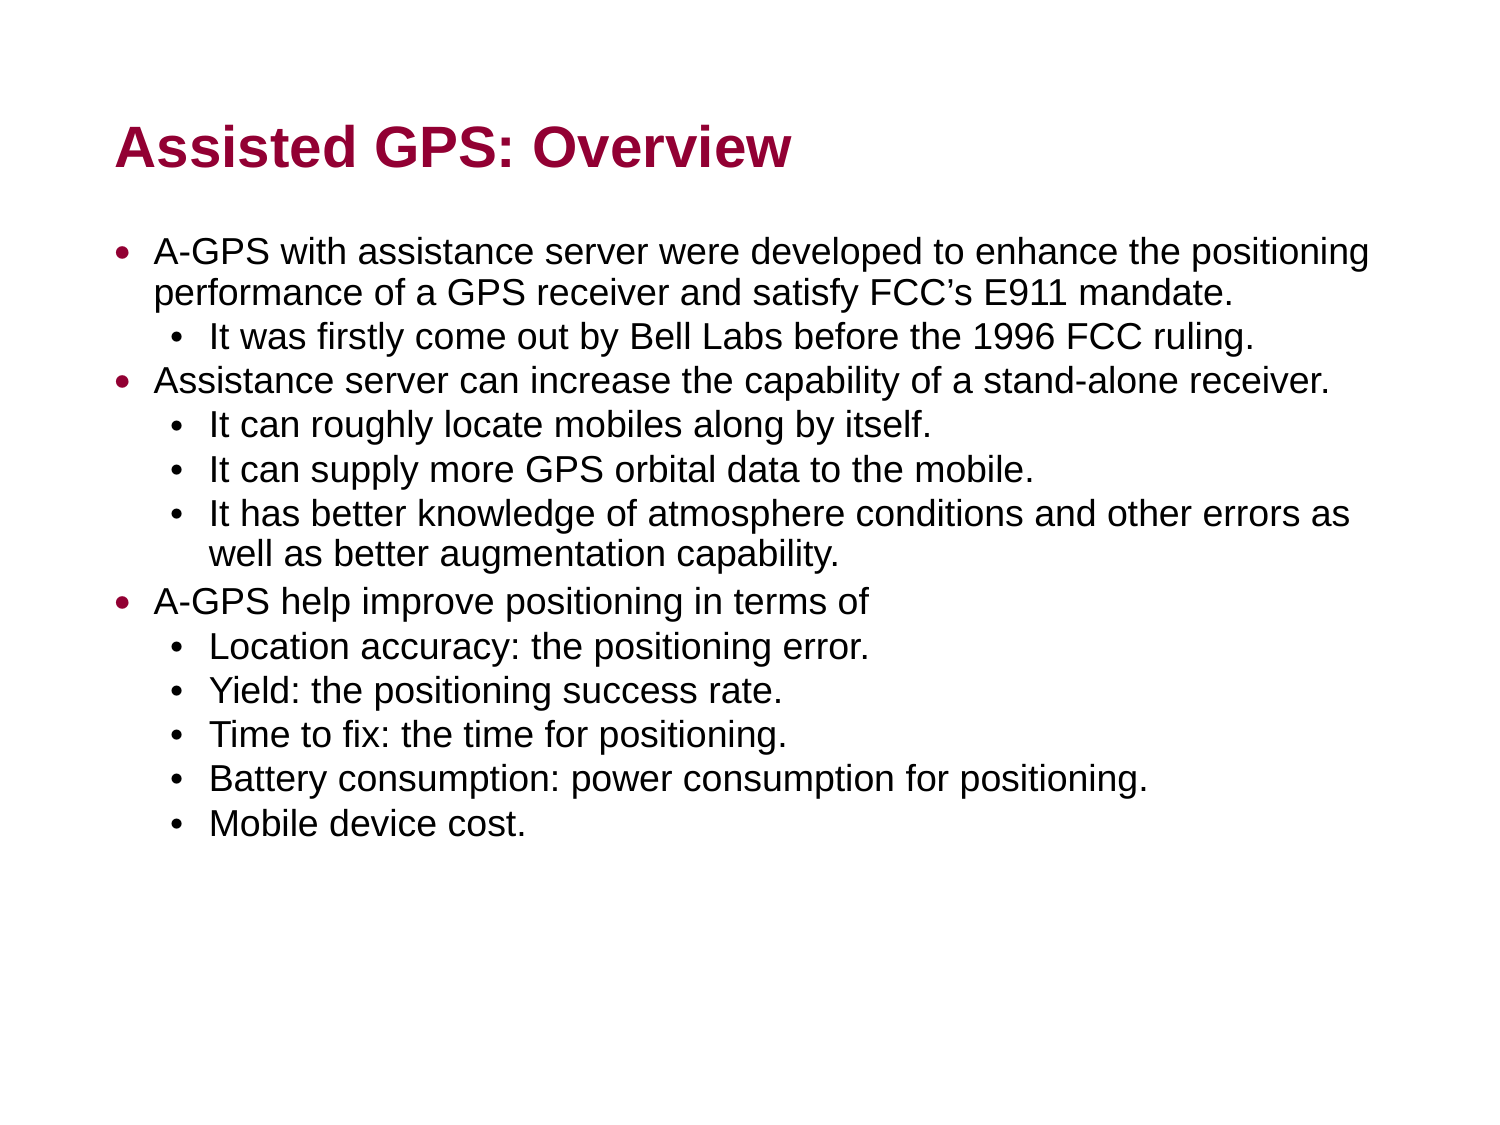

# Assisted GPS: Overview
A-GPS with assistance server were developed to enhance the positioning performance of a GPS receiver and satisfy FCC’s E911 mandate.
It was firstly come out by Bell Labs before the 1996 FCC ruling.
Assistance server can increase the capability of a stand-alone receiver.
It can roughly locate mobiles along by itself.
It can supply more GPS orbital data to the mobile.
It has better knowledge of atmosphere conditions and other errors as well as better augmentation capability.
A-GPS help improve positioning in terms of
Location accuracy: the positioning error.
Yield: the positioning success rate.
Time to fix: the time for positioning.
Battery consumption: power consumption for positioning.
Mobile device cost.
52